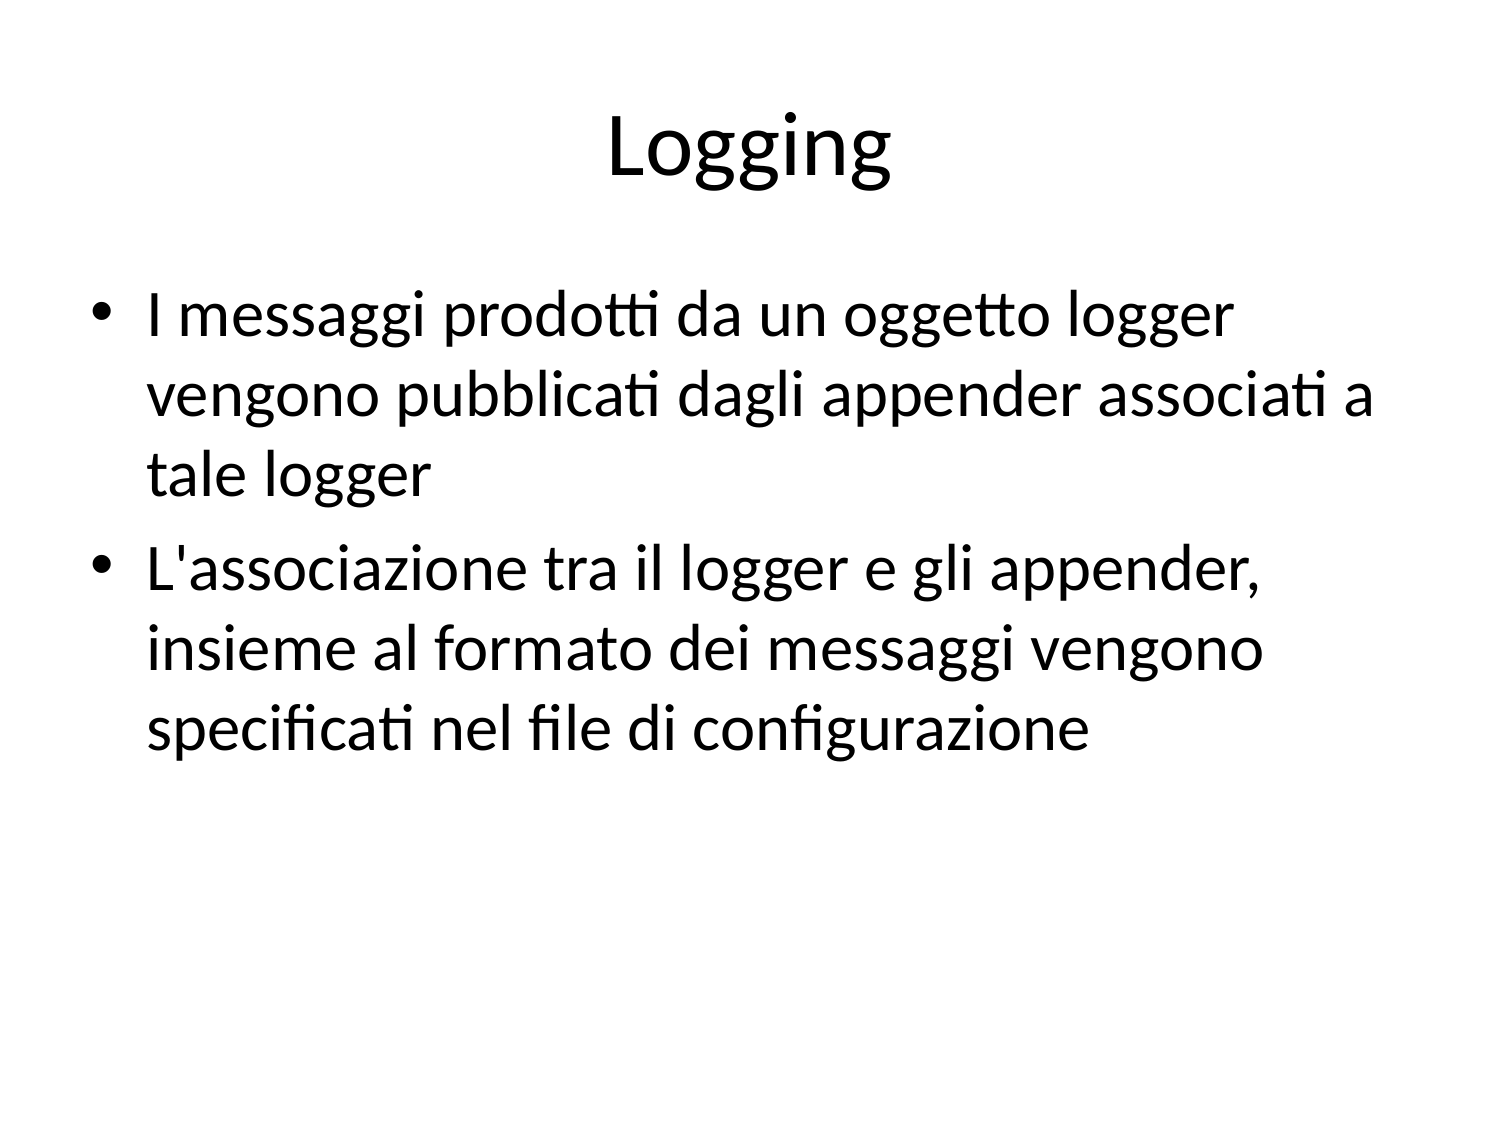

# Logging
I messaggi prodotti da un oggetto logger vengono pubblicati dagli appender associati a tale logger
L'associazione tra il logger e gli appender, insieme al formato dei messaggi vengono specificati nel file di configurazione